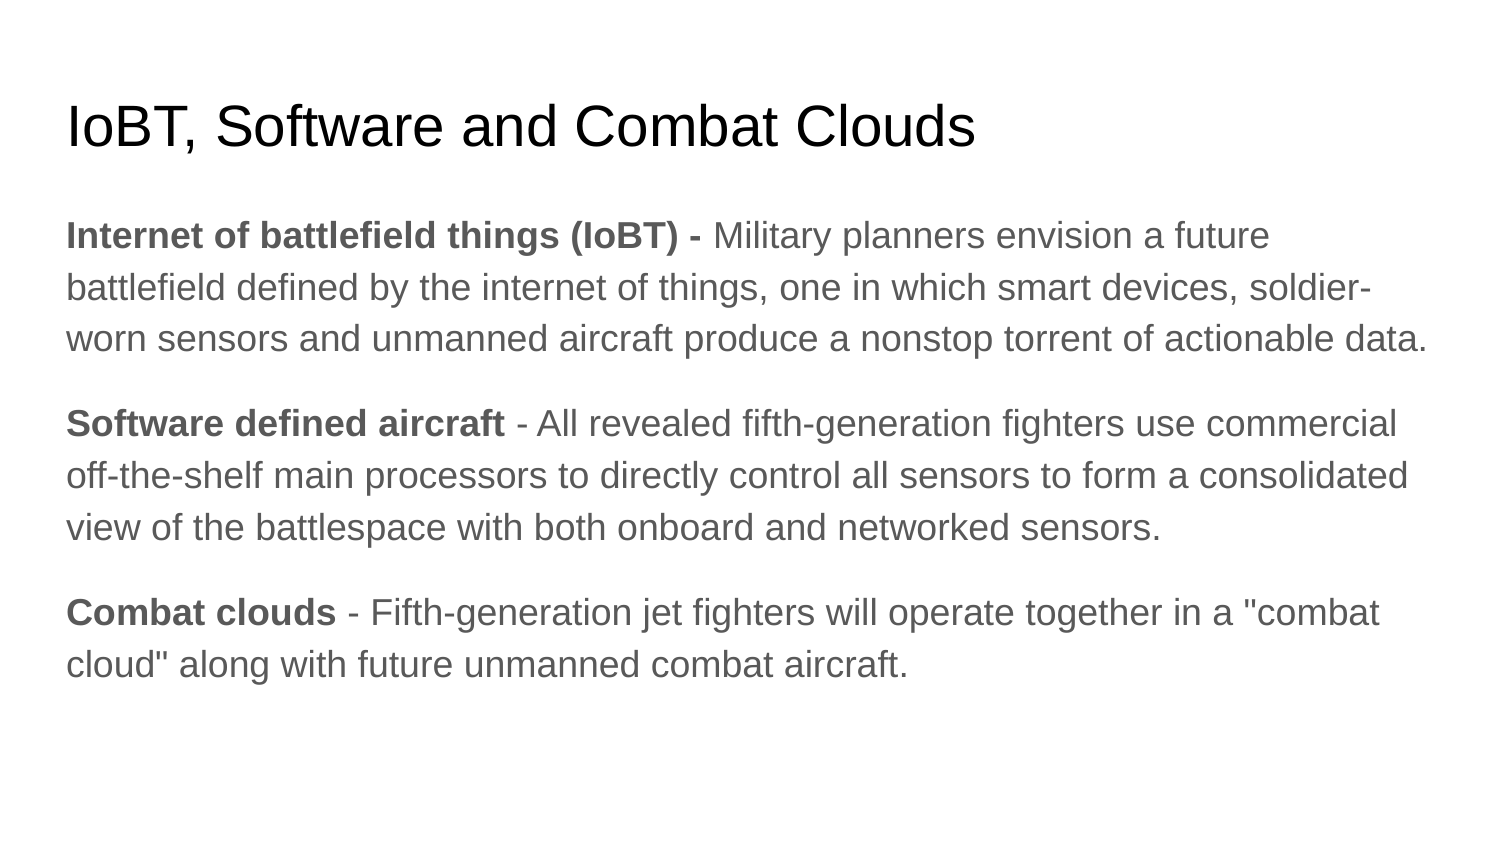

# IoBT, Software and Combat Clouds
Internet of battlefield things (IoBT) - Military planners envision a future battlefield defined by the internet of things, one in which smart devices, soldier-worn sensors and unmanned aircraft produce a nonstop torrent of actionable data.
Software defined aircraft - All revealed fifth-generation fighters use commercial off-the-shelf main processors to directly control all sensors to form a consolidated view of the battlespace with both onboard and networked sensors.
Combat clouds - Fifth-generation jet fighters will operate together in a "combat cloud" along with future unmanned combat aircraft.